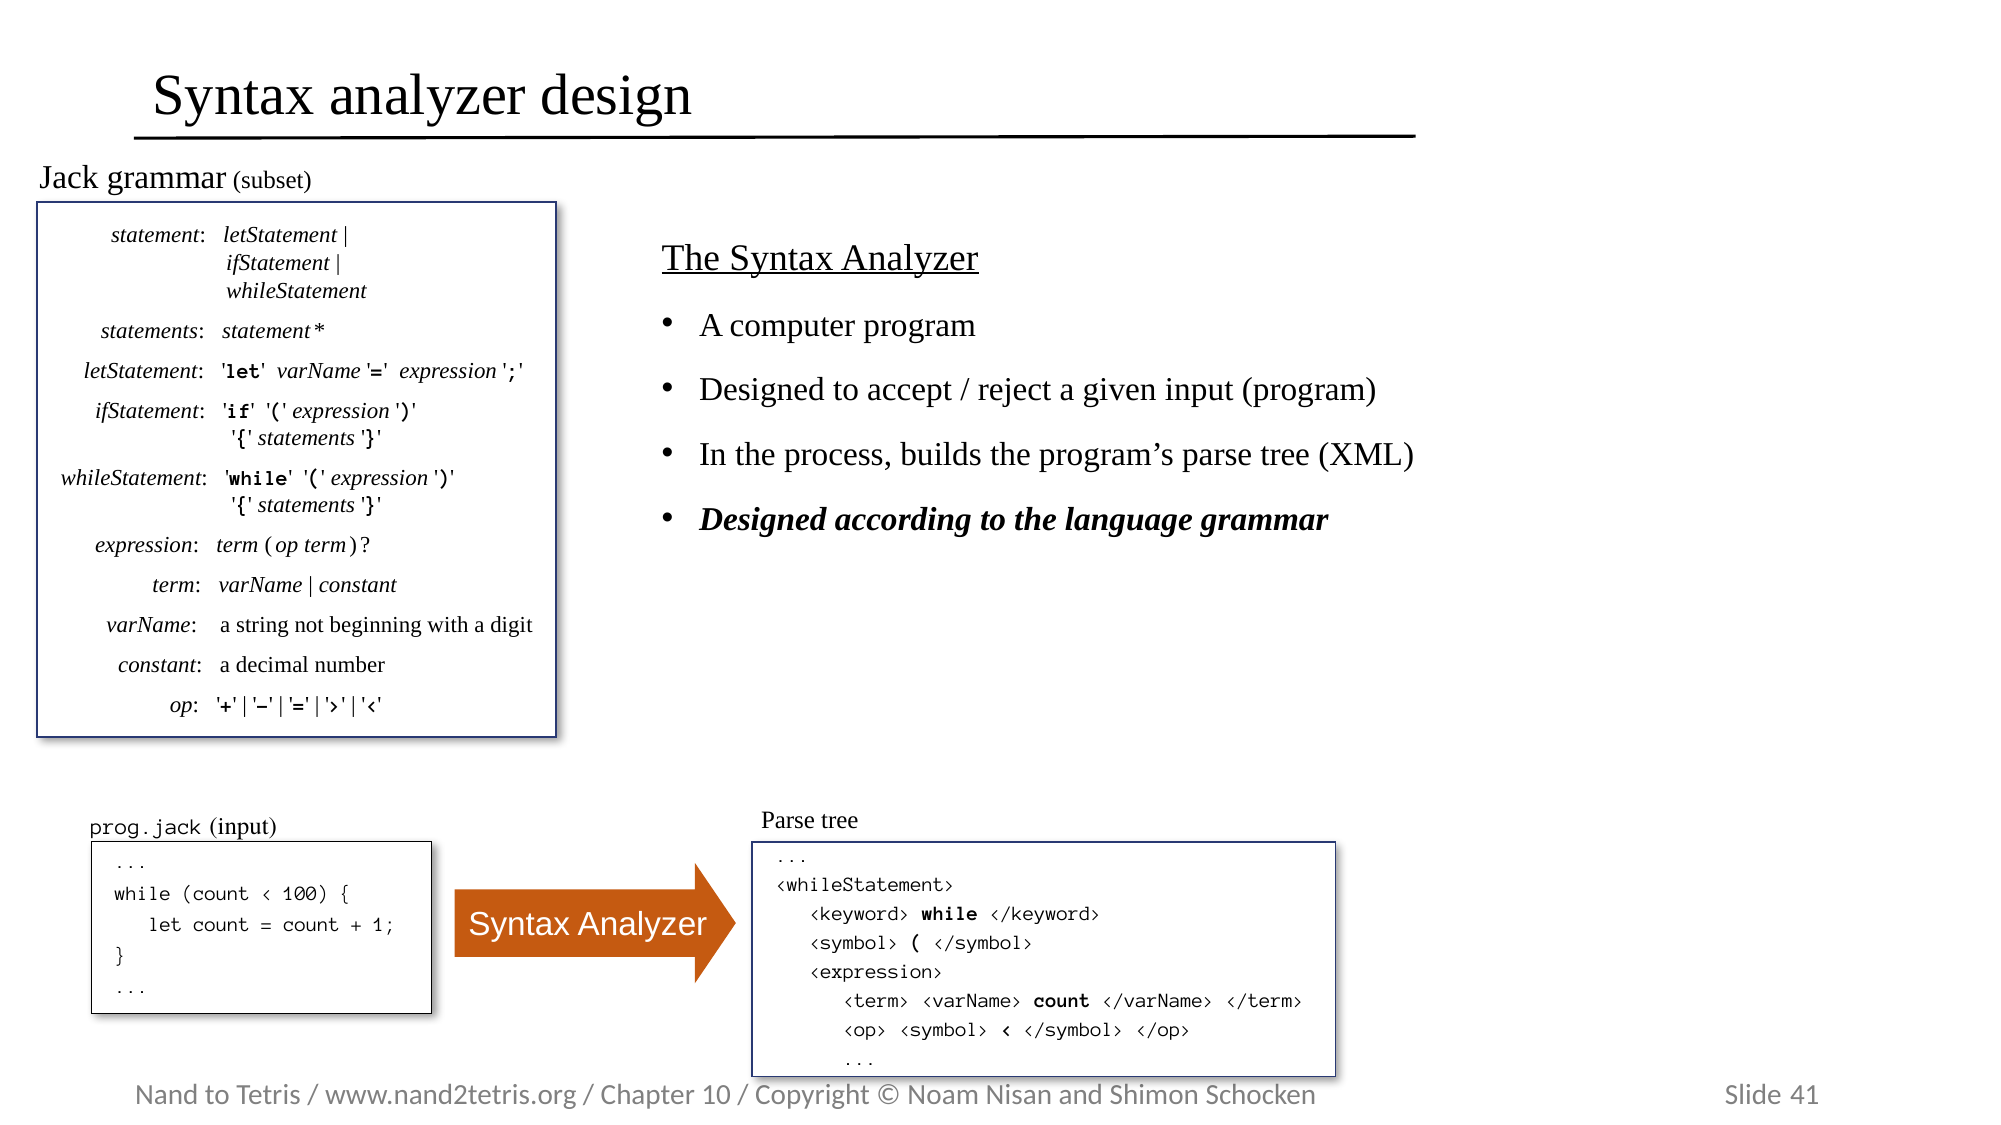

# Syntax analyzer design
Jack grammar (subset)
         statement:   letStatement |
                    ifStatement |
                    whileStatement
        statements:   statement*
     letStatement:   'let'  varName '='  expression ';'
       ifStatement:   'if'  '(' expression ')'
                     '{' statements '}'
 whileStatement:   'while'  '(' expression ')'
                     '{' statements '}'
       expression:   term (op term)?
                 term:   varName | constant
         varName:    a string not beginning with a digit
           constant:   a decimal number
                    op:   '+' | '-' | '=' | '>' | '<'
The Syntax Analyzer
A computer program
Designed to accept / reject a given input (program)
In the process, builds the program’s parse tree (XML)
Designed according to the language grammar

Parse tree
prog.jack (input)
...
while (count < 100) {
   let count = count + 1;
}
...
...
<whileStatement>
   <keyword> while </keyword>
   <symbol> ( </symbol>
   <expression>
      <term> <varName> count </varName> </term>
      <op> <symbol> < </symbol> </op>
      ...

Syntax Analyzer